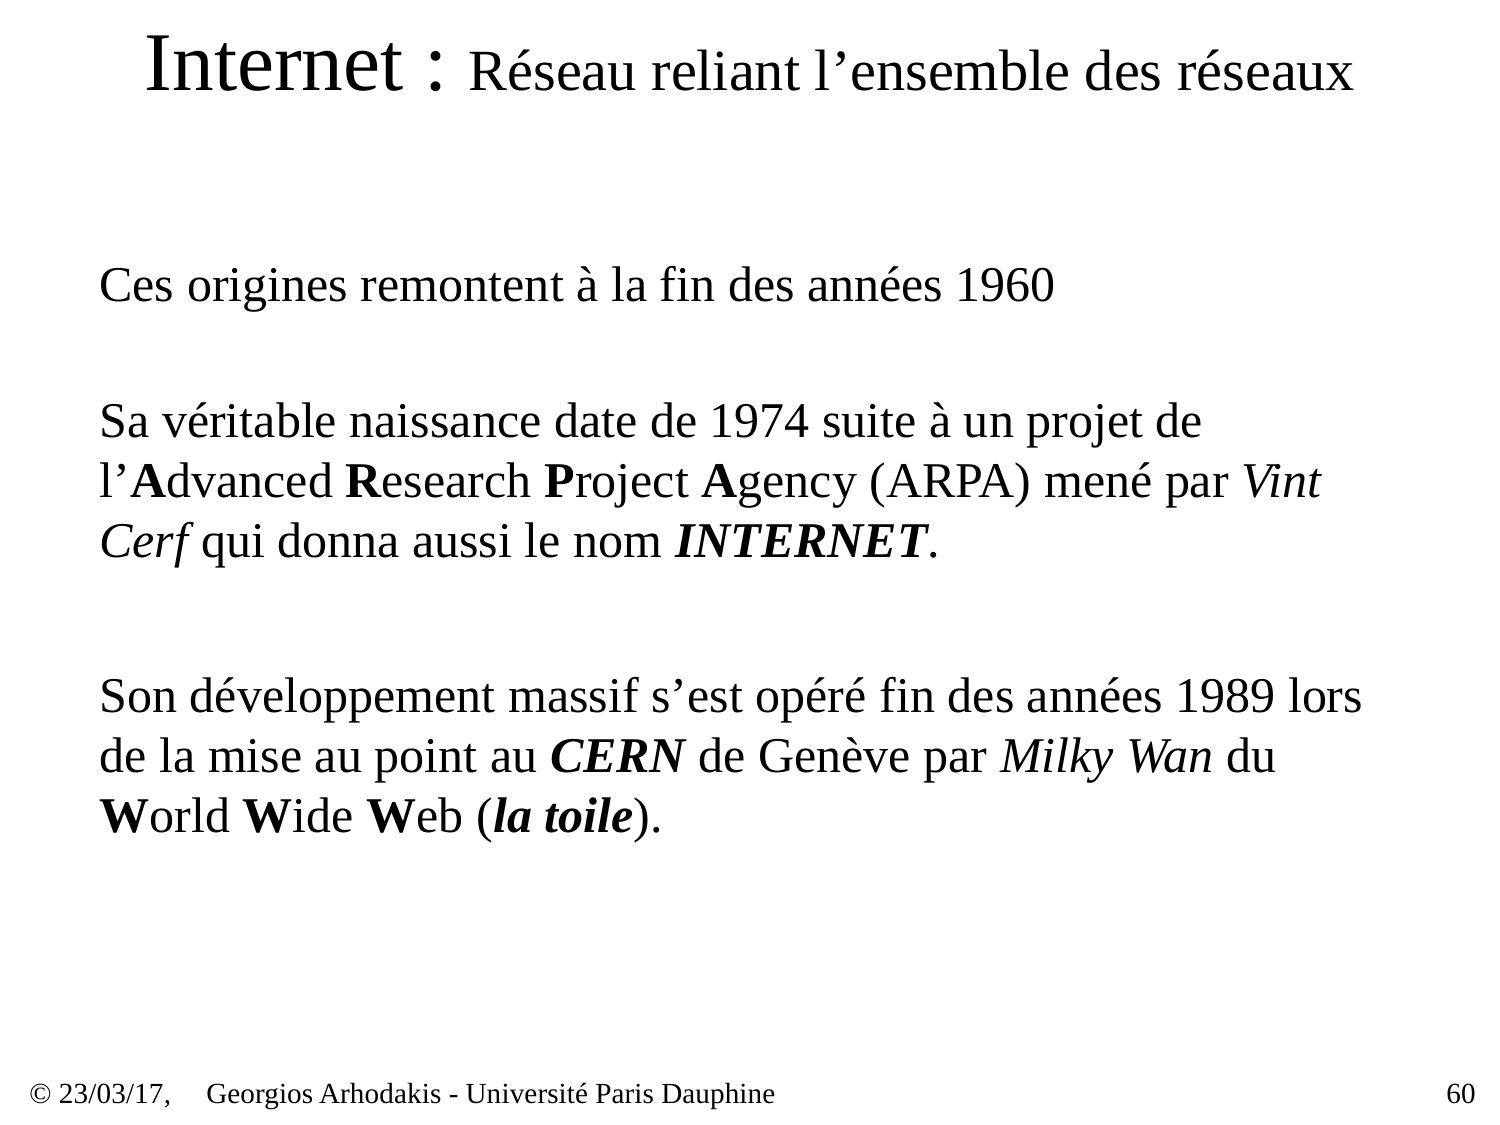

# Internet : Réseau reliant l’ensemble des réseaux
Ces origines remontent à la fin des années 1960
Sa véritable naissance date de 1974 suite à un projet de l’Advanced Research Project Agency (ARPA) mené par Vint Cerf qui donna aussi le nom INTERNET.
Son développement massif s’est opéré fin des années 1989 lors de la mise au point au CERN de Genève par Milky Wan du World Wide Web (la toile).
© 23/03/17,
Georgios Arhodakis - Université Paris Dauphine
60